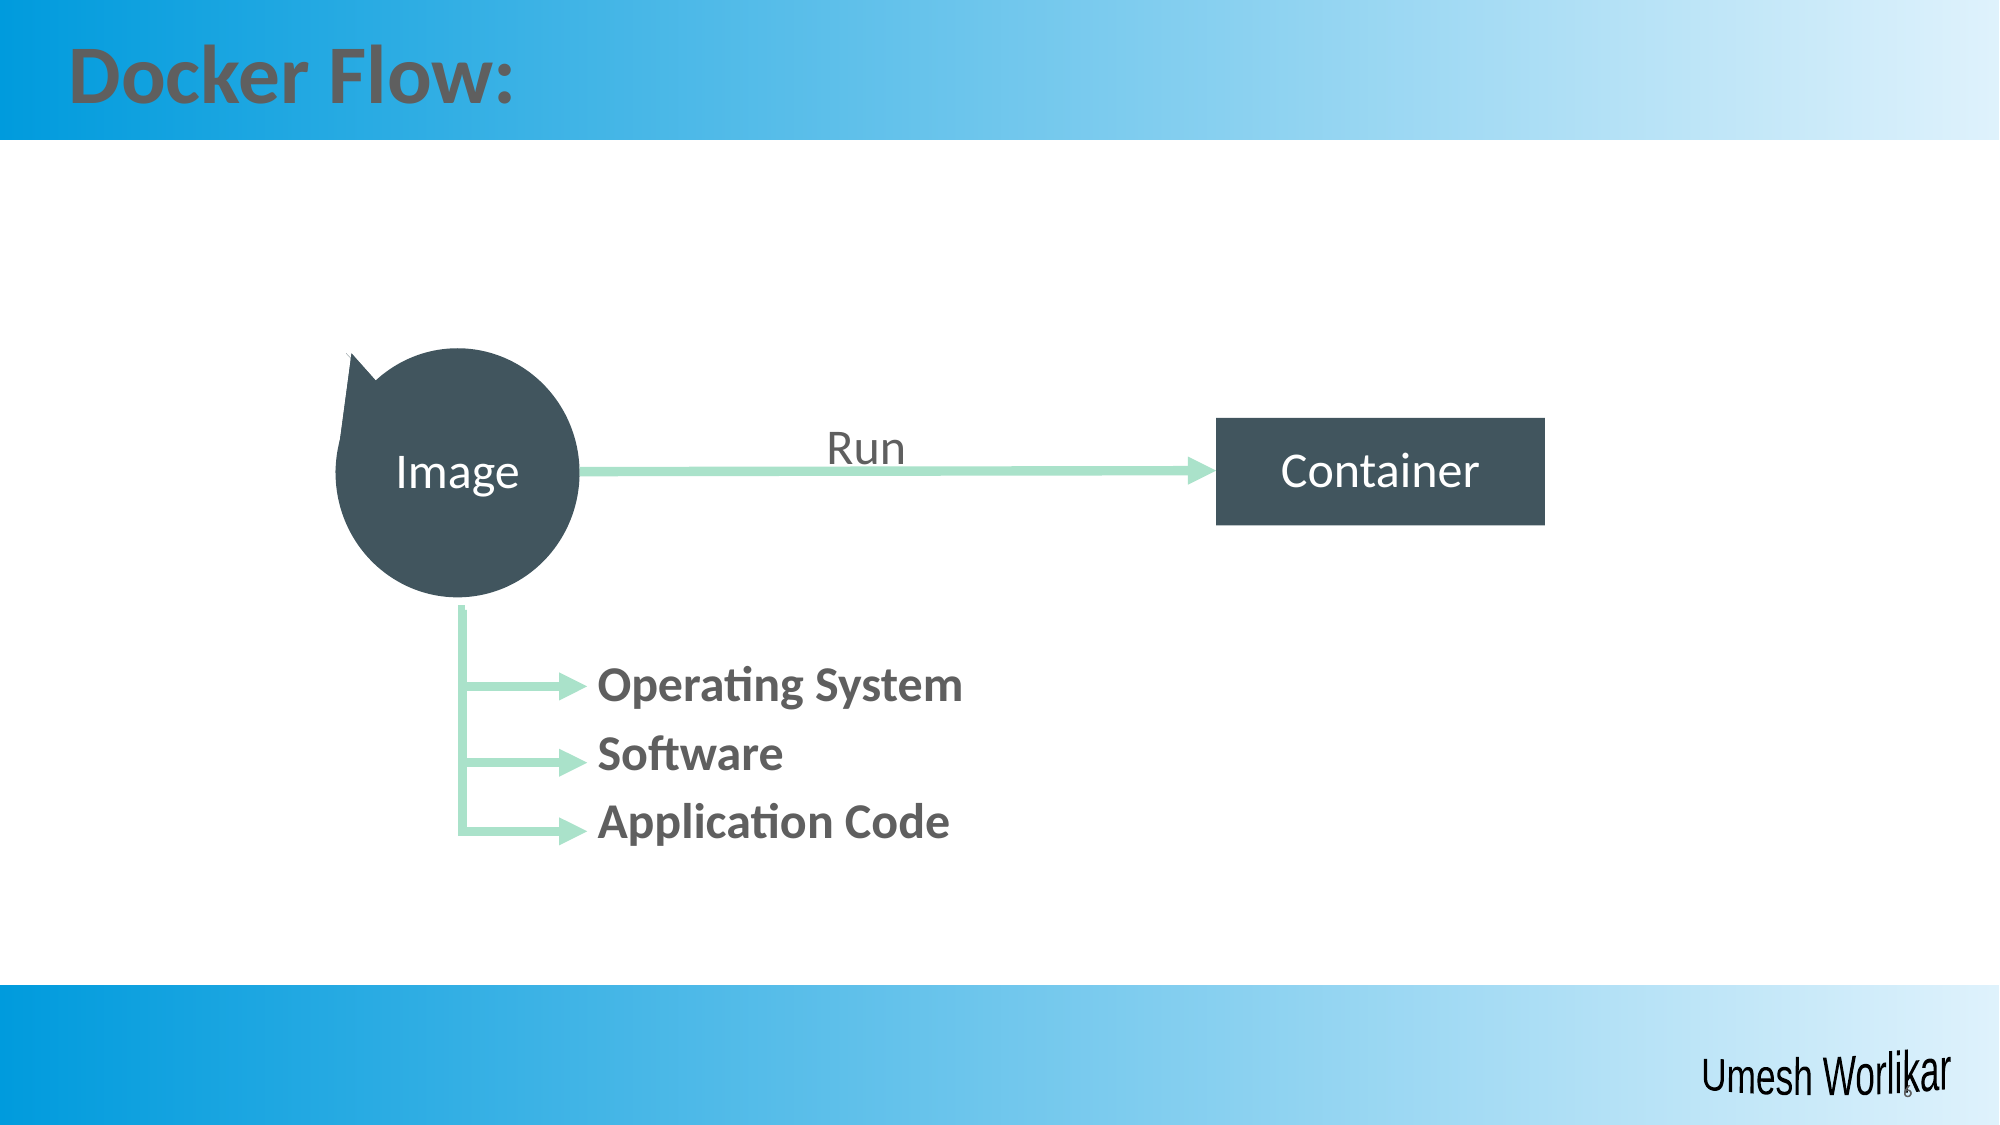

Docker Flow:
Image
Image
Image
Container
Run

Operating System

Software

Application Code
Umesh Worlikar
6
6